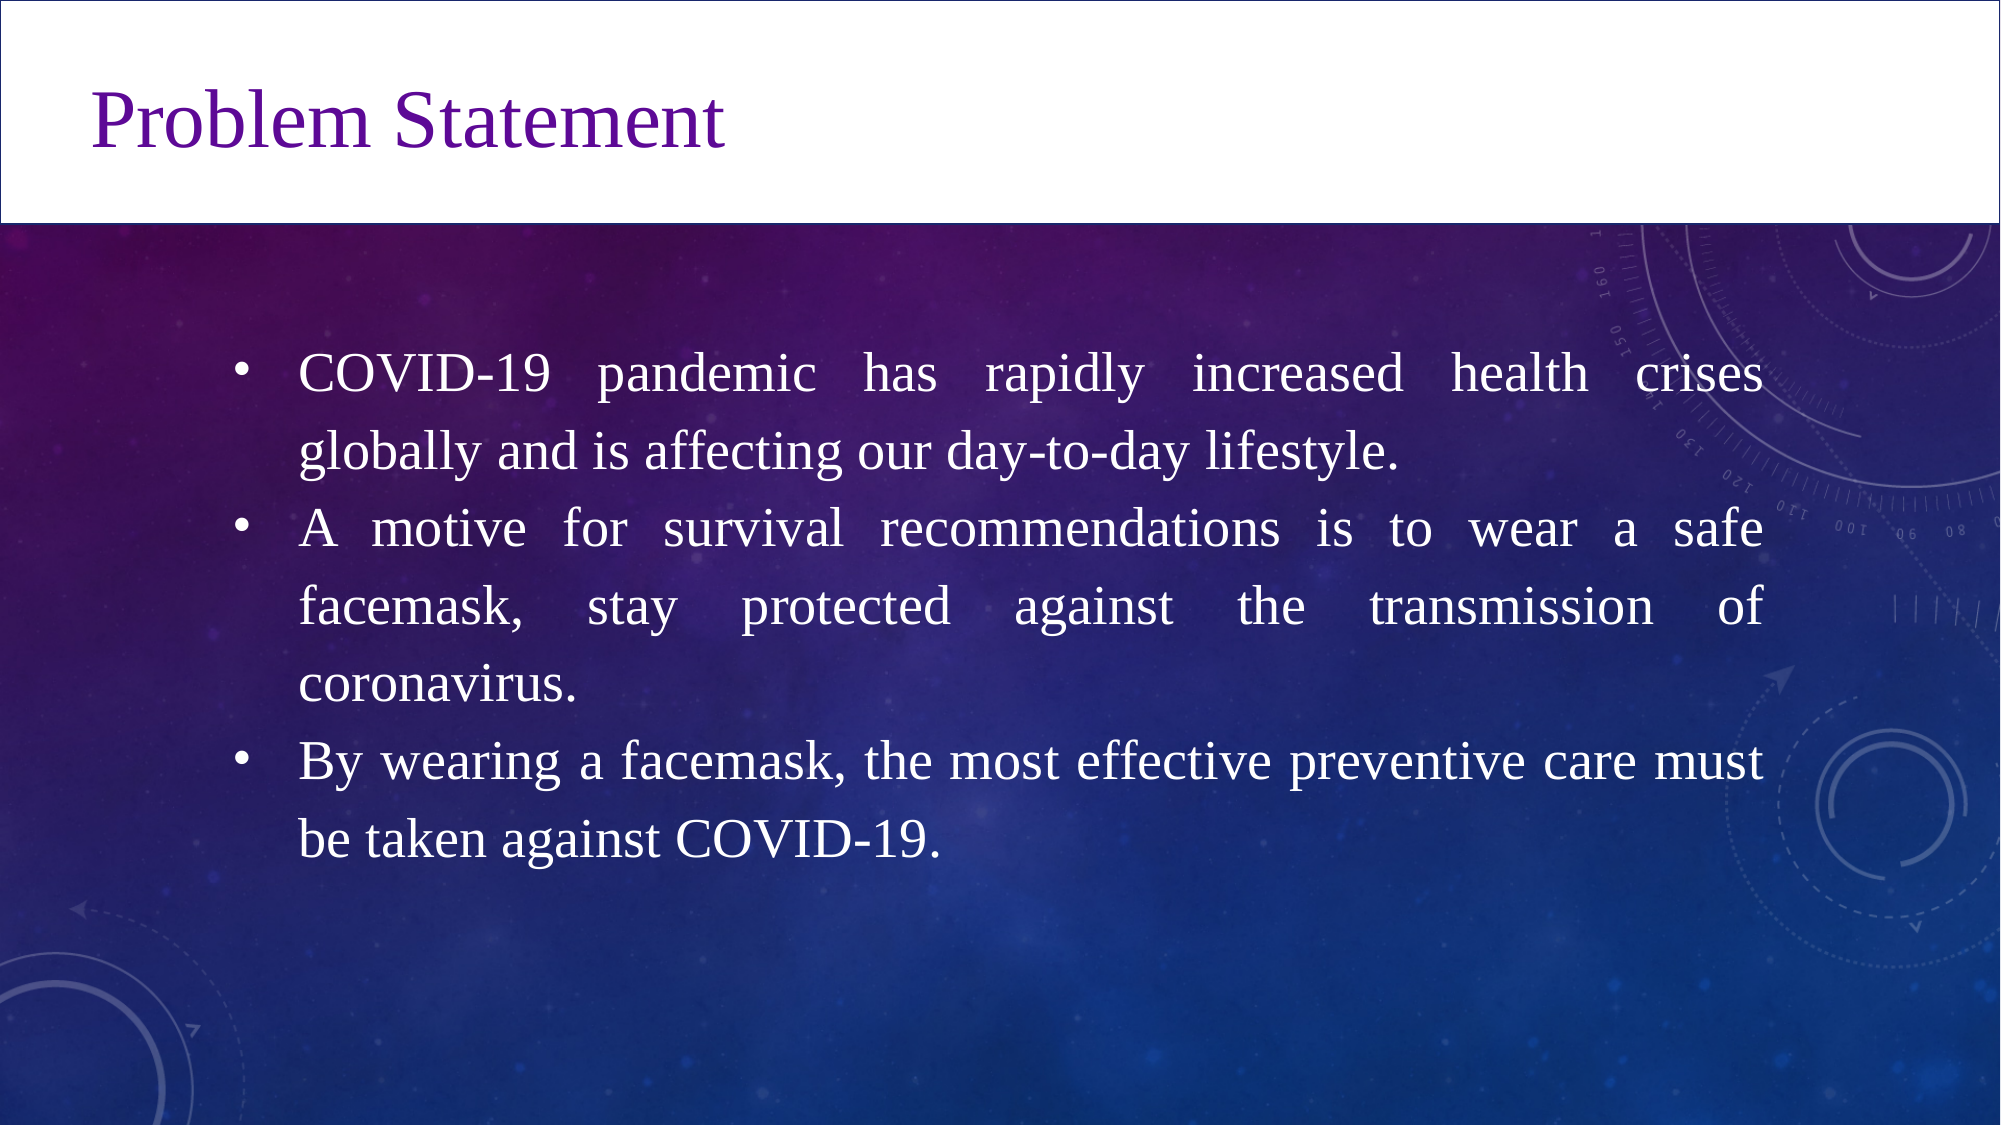

Problem Statement
COVID-19 pandemic has rapidly increased health crises globally and is affecting our day-to-day lifestyle.
A motive for survival recommendations is to wear a safe facemask, stay protected against the transmission of coronavirus.
By wearing a facemask, the most effective preventive care must be taken against COVID-19.